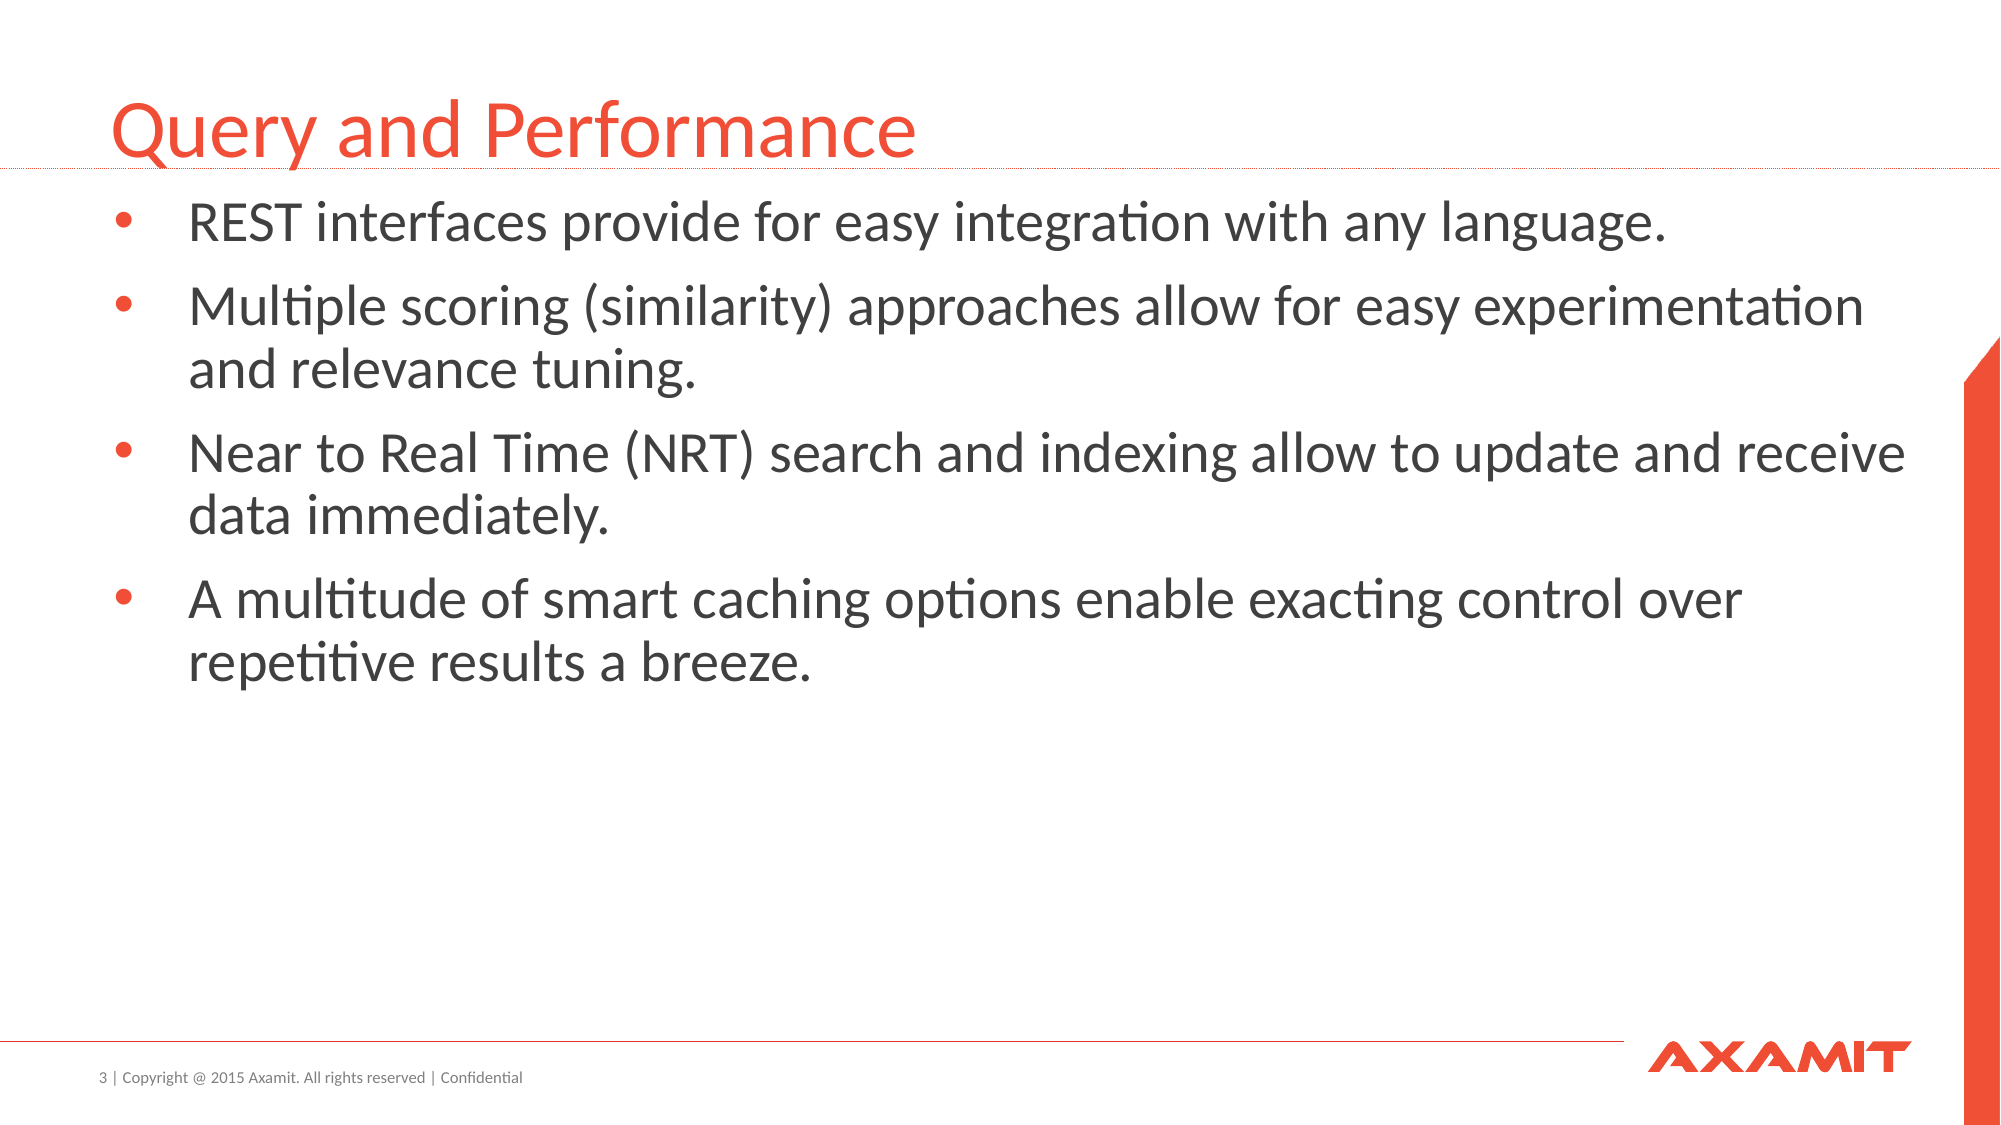

# Query and Performance
REST interfaces provide for easy integration with any language.
Multiple scoring (similarity) approaches allow for easy experimentation and relevance tuning.
Near to Real Time (NRT) search and indexing allow to update and receive data immediately.
A multitude of smart caching options enable exacting control over repetitive results a breeze.